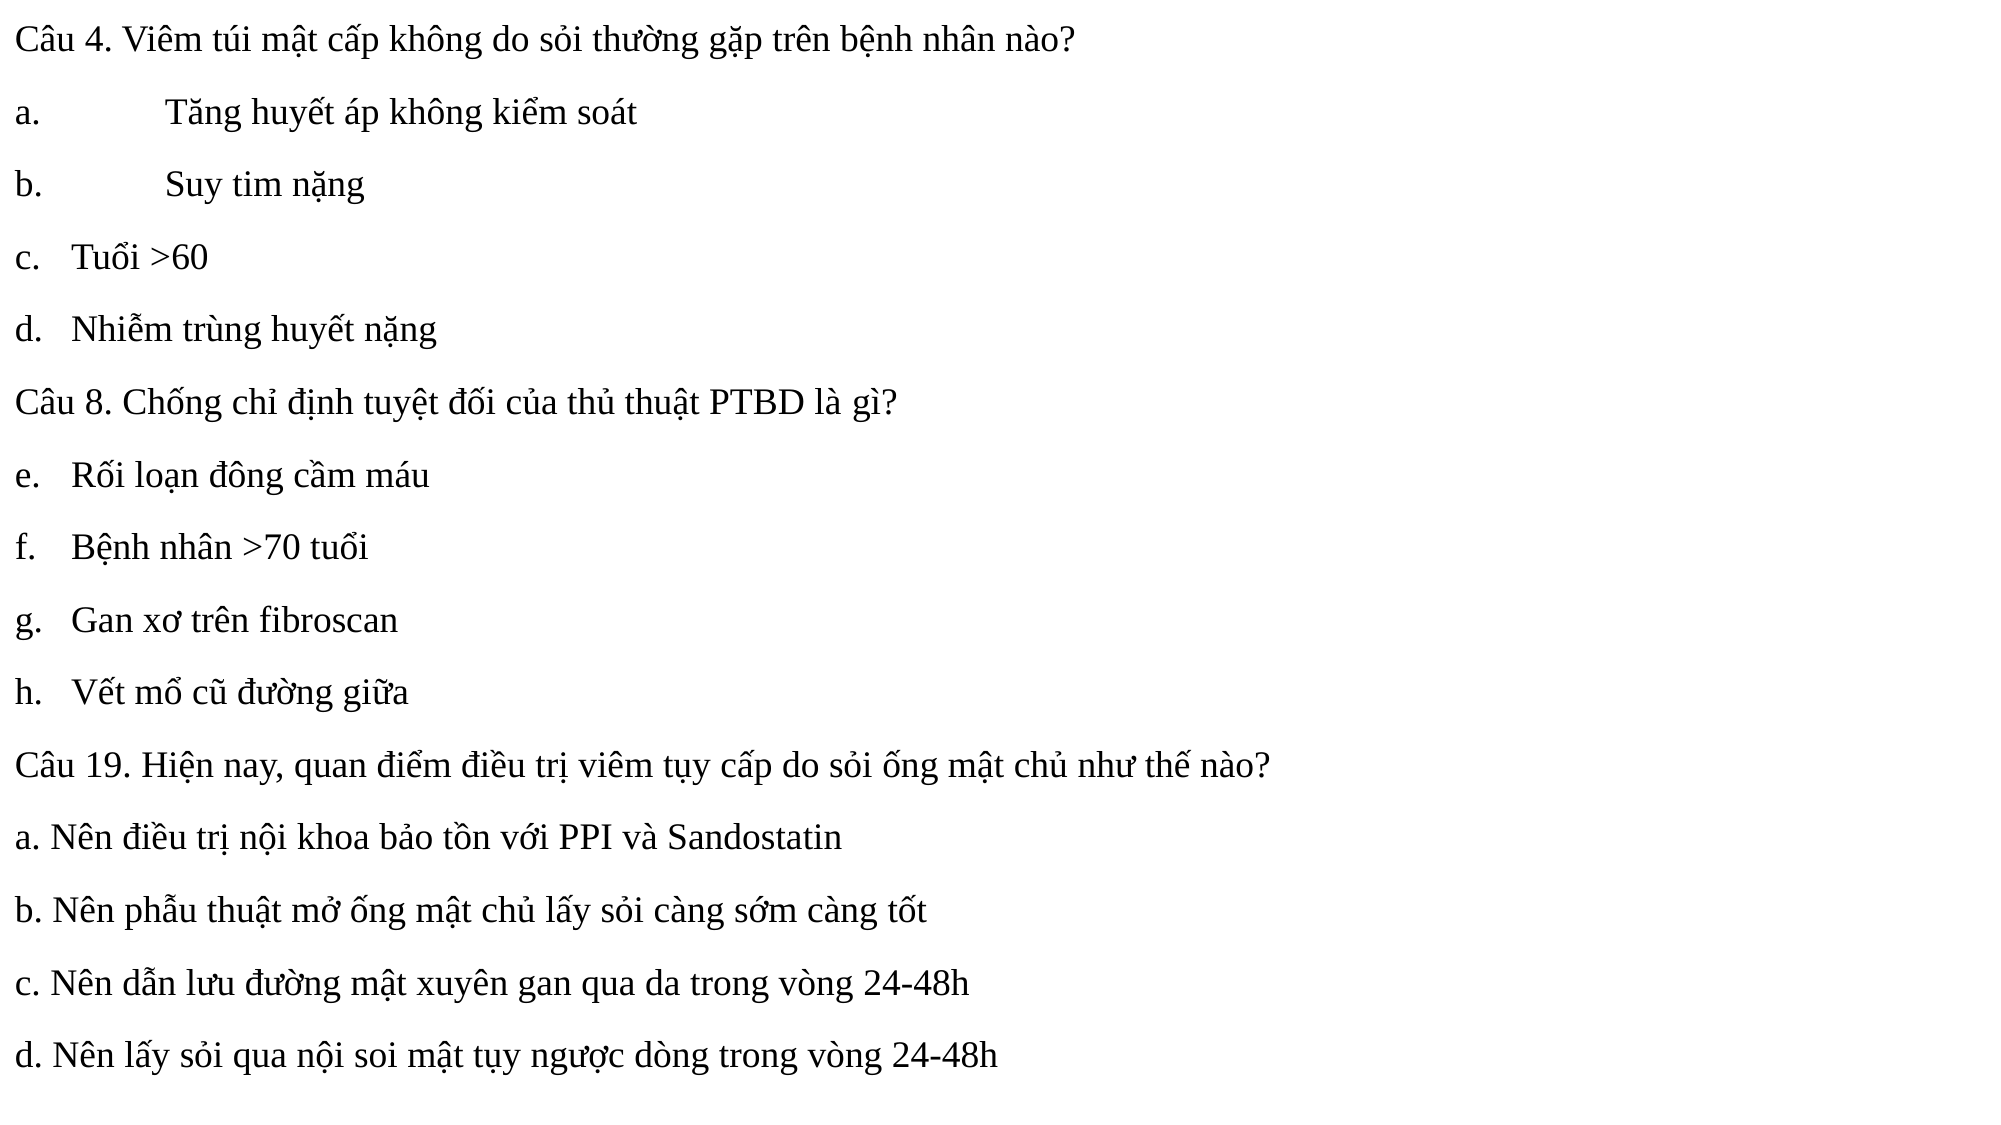

Câu 4. Viêm túi mật cấp không do sỏi thường gặp trên bệnh nhân nào?
a.	Tăng huyết áp không kiểm soát
b.	Suy tim nặng
Tuổi >60
Nhiễm trùng huyết nặng
Câu 8. Chống chỉ định tuyệt đối của thủ thuật PTBD là gì?
Rối loạn đông cầm máu
Bệnh nhân >70 tuổi
Gan xơ trên fibroscan
Vết mổ cũ đường giữa
Câu 19. Hiện nay, quan điểm điều trị viêm tụy cấp do sỏi ống mật chủ như thế nào?
a. Nên điều trị nội khoa bảo tồn với PPI và Sandostatin
b. Nên phẫu thuật mở ống mật chủ lấy sỏi càng sớm càng tốt
c. Nên dẫn lưu đường mật xuyên gan qua da trong vòng 24-48h
d. Nên lấy sỏi qua nội soi mật tụy ngược dòng trong vòng 24-48h